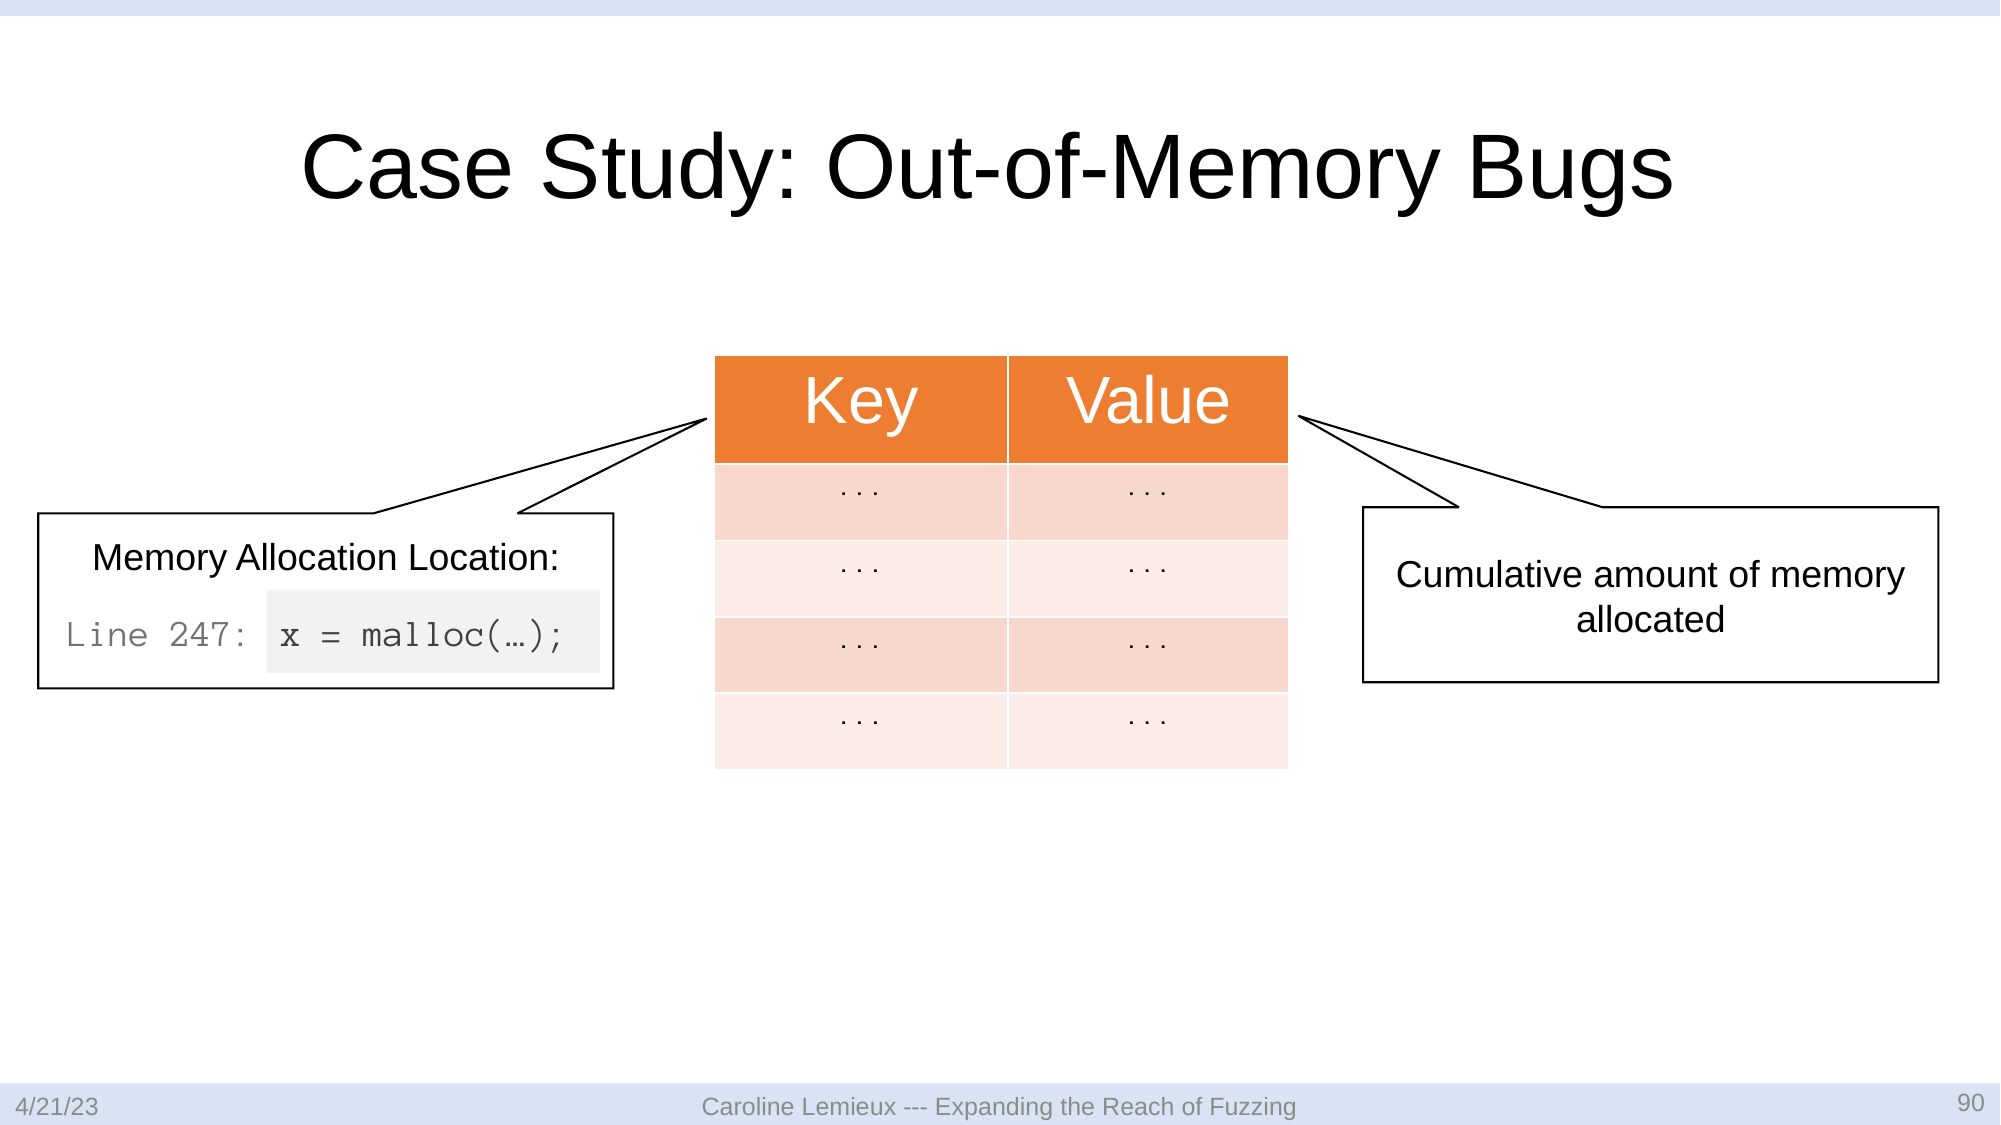

# Case Study: Out-of-Memory Bugs
| Key | Value |
| --- | --- |
| ... | ... |
| ... | ... |
| ... | ... |
| ... | ... |
Cumulative amount of memory allocated
Memory Allocation Location:

Line 247:
x = malloc(…);
90
4/21/23
Caroline Lemieux --- Expanding the Reach of Fuzzing